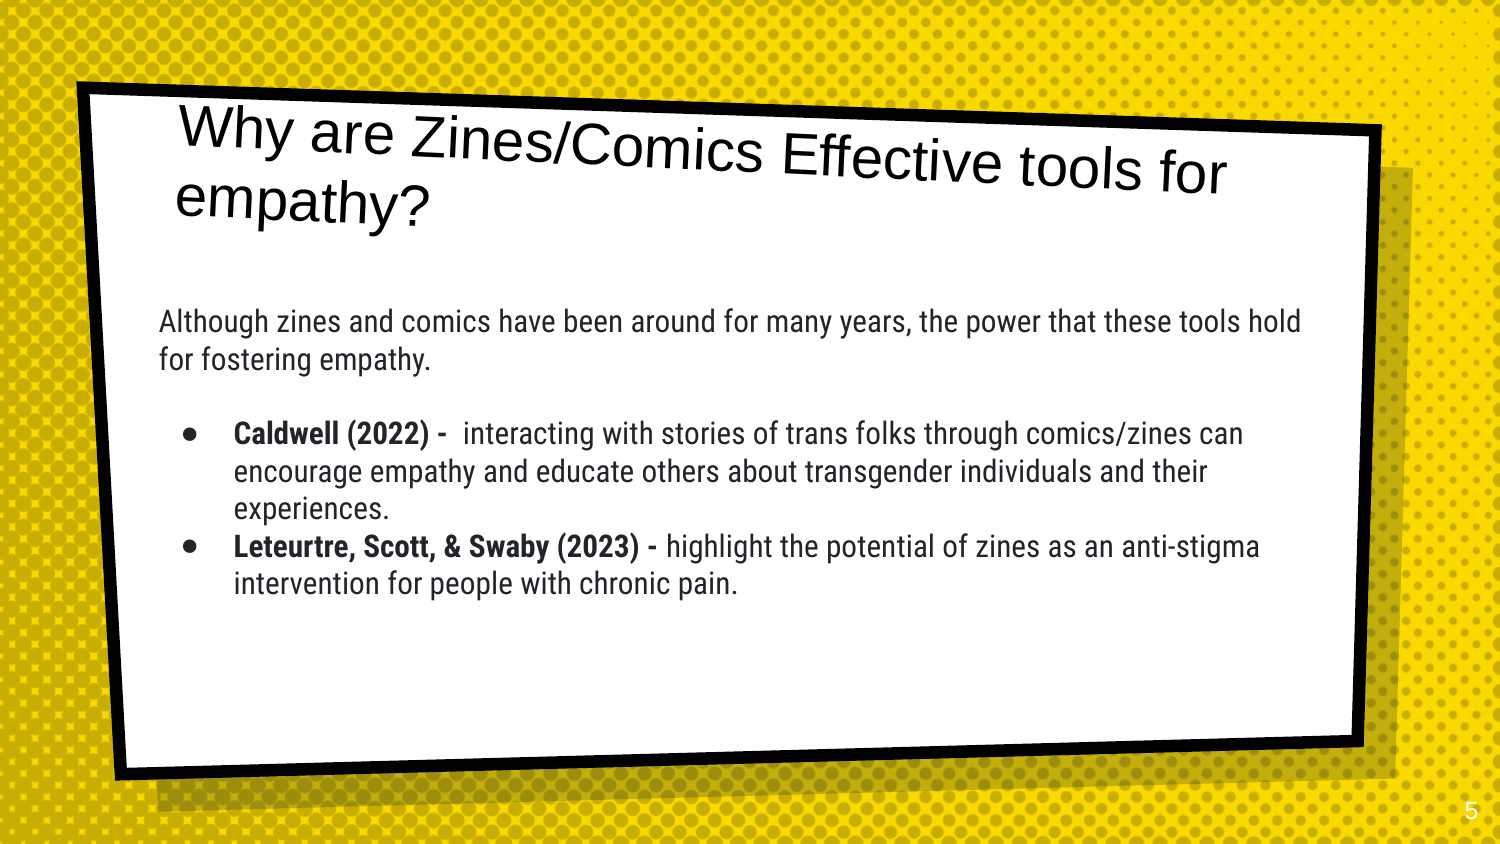

# Why are Zines/Comics Effective tools for empathy?
Although zines and comics have been around for many years, the power that these tools hold for fostering empathy.

Caldwell (2022) -  interacting with stories of trans folks through comics/zines can encourage empathy and educate others about transgender individuals and their experiences.
Leteurtre, Scott, & Swaby (2023) - highlight the potential of zines as an anti-stigma intervention for people with chronic pain.
5